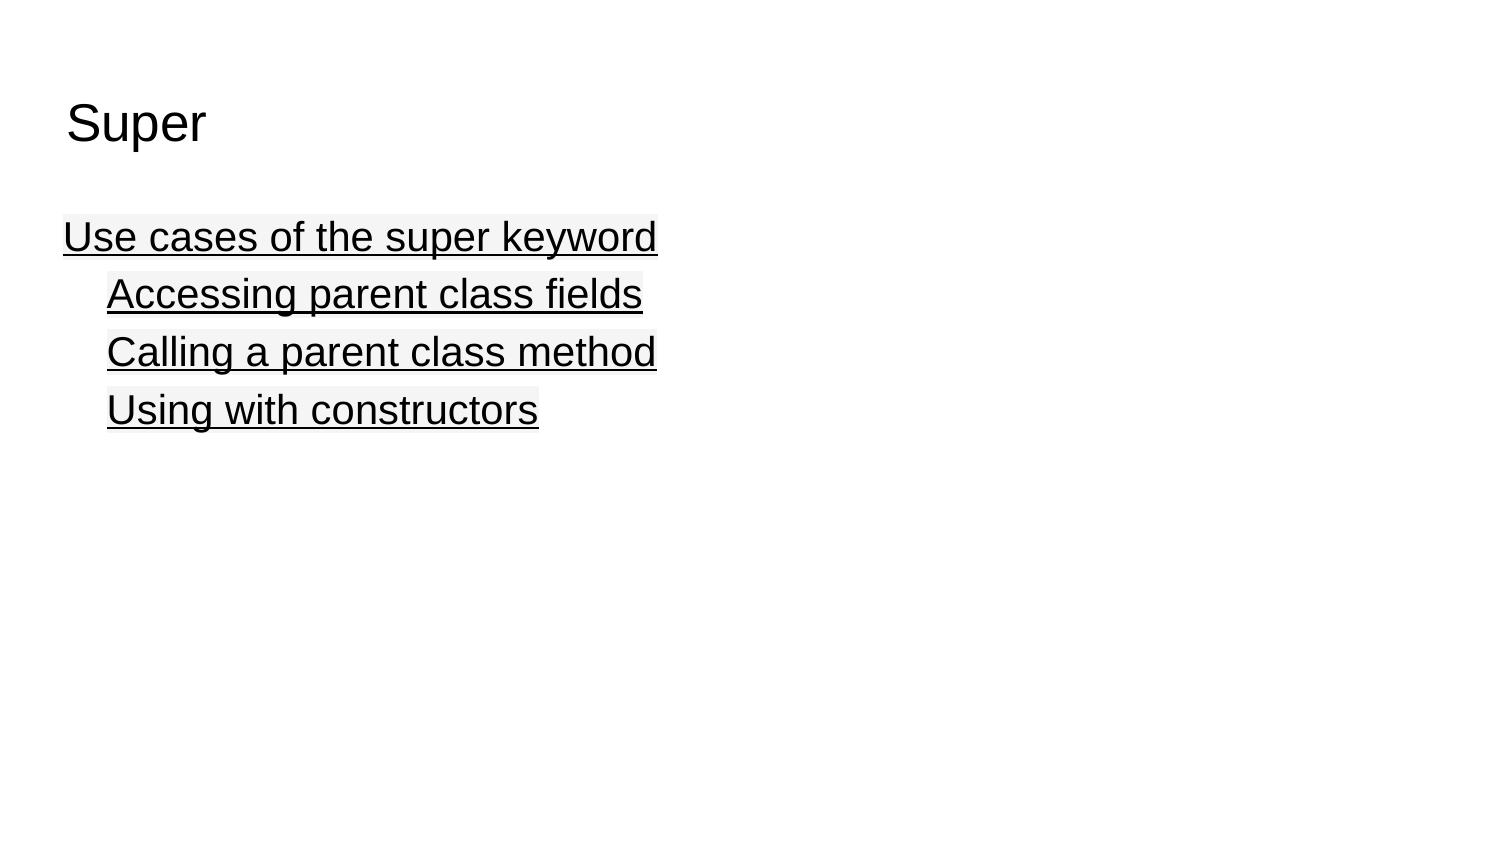

# Super
Use cases of the super keyword
Accessing parent class fields
Calling a parent class method
Using with constructors